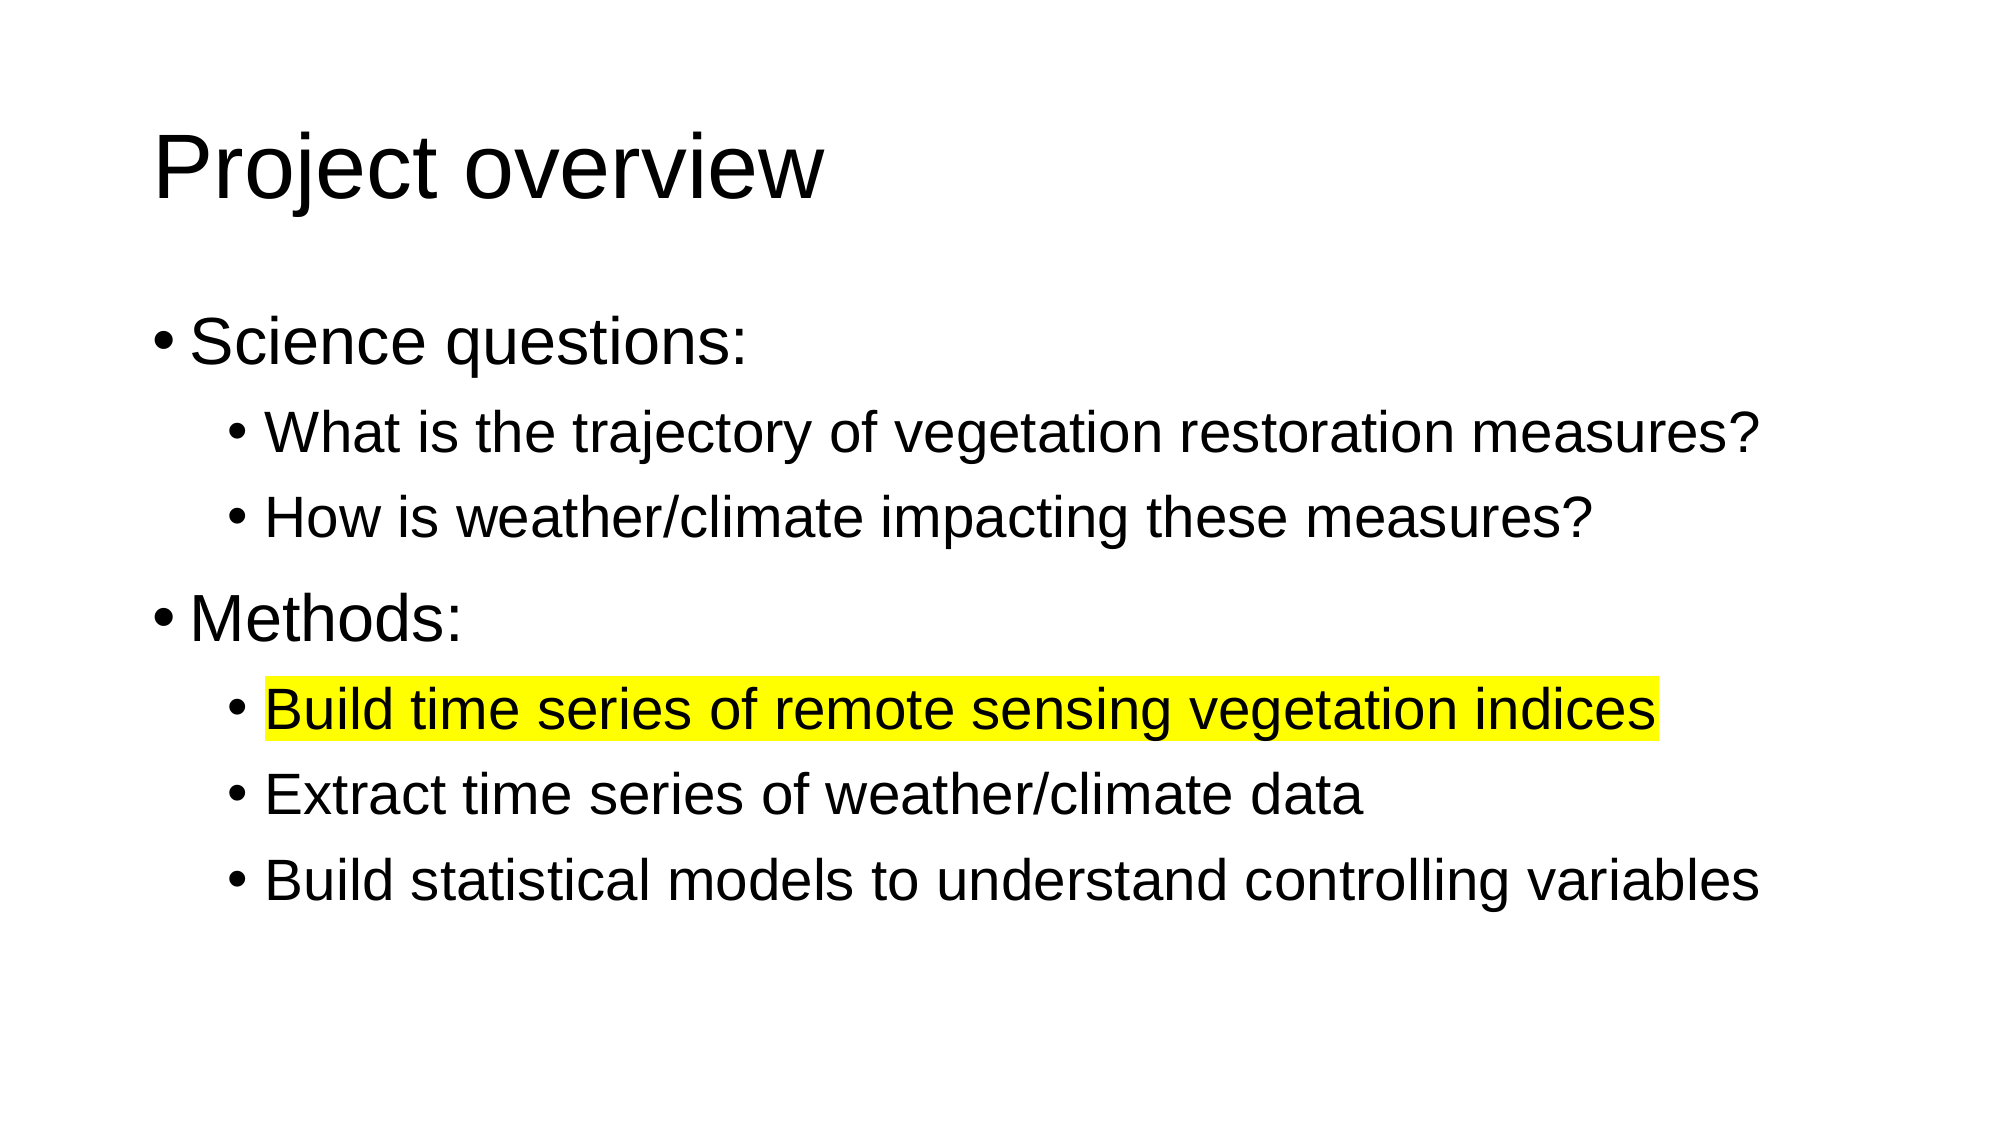

# Project overview
Science questions:
What is the trajectory of vegetation restoration measures?
How is weather/climate impacting these measures?
Methods:
Build time series of remote sensing vegetation indices
Extract time series of weather/climate data
Build statistical models to understand controlling variables